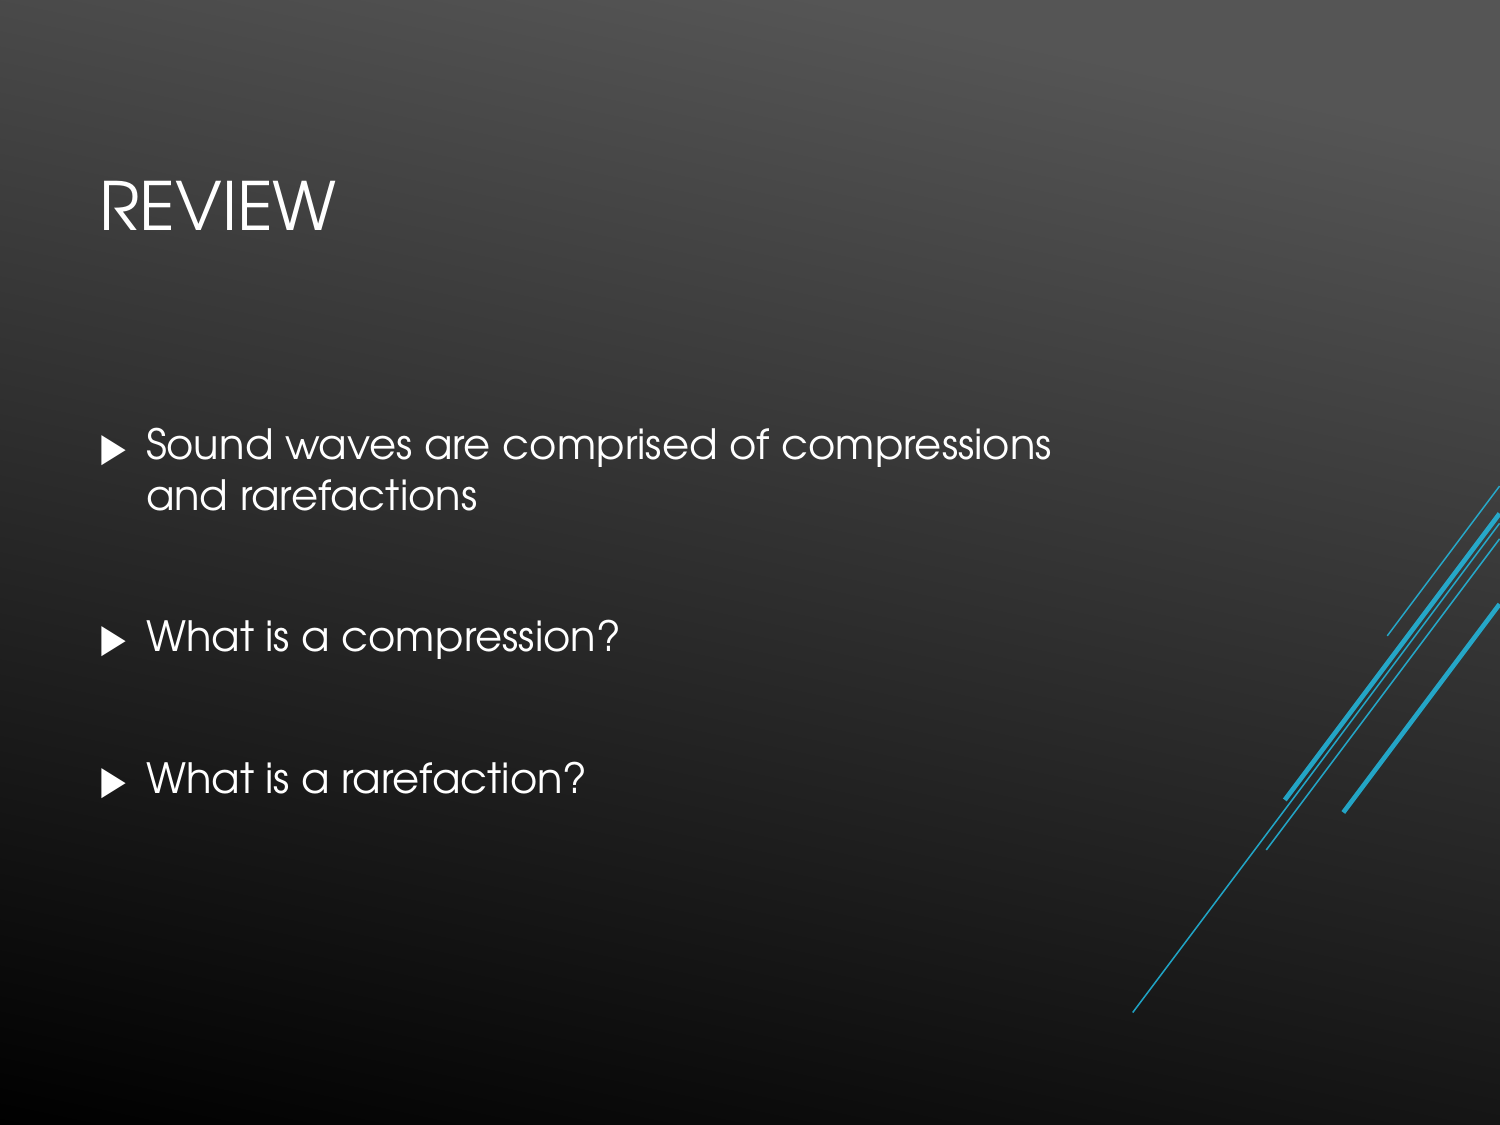

# REVIEW
Sound waves are comprised of compressions and rarefactions

What is a compression?

What is a rarefaction?